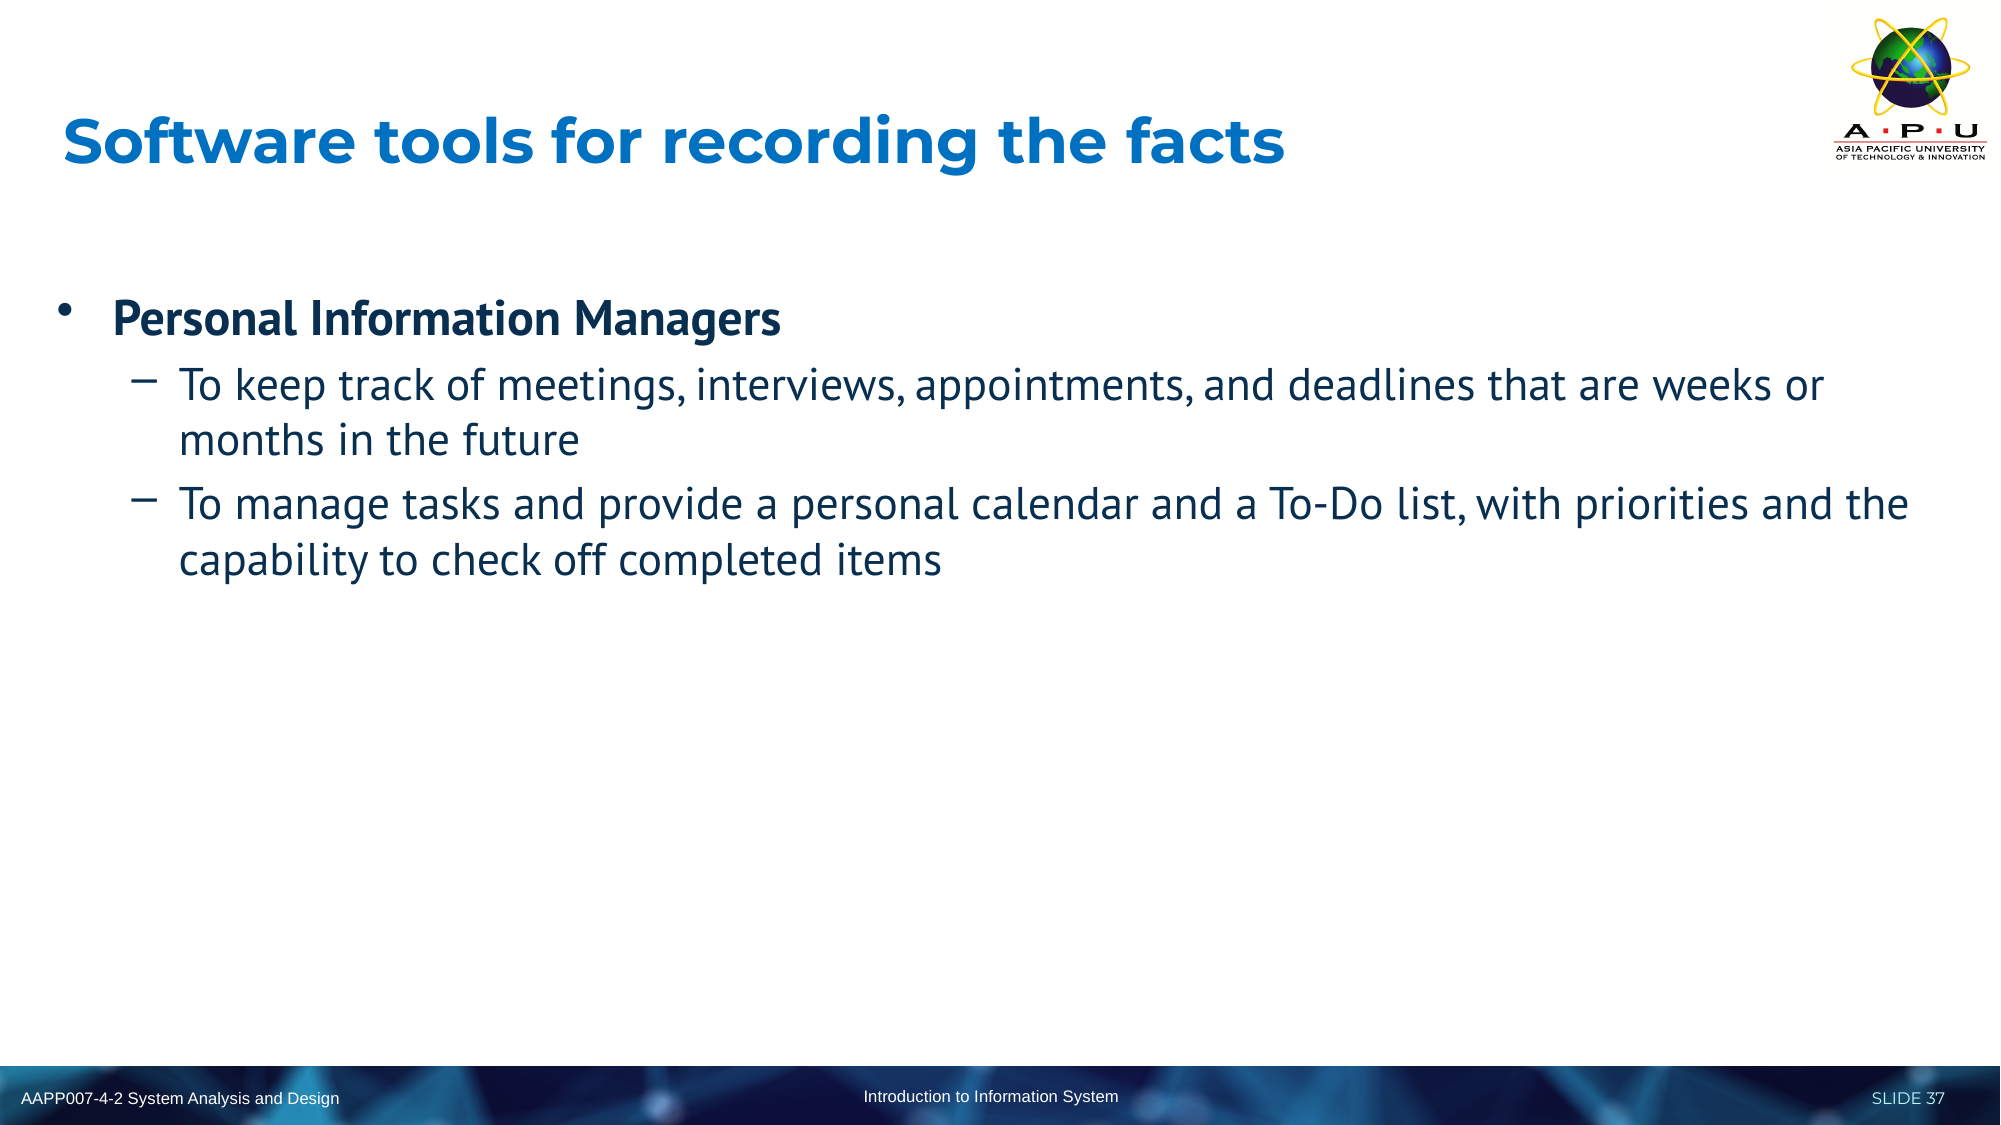

# Software tools for recording the facts
Personal Information Managers
To keep track of meetings, interviews, appointments, and deadlines that are weeks or months in the future
To manage tasks and provide a personal calendar and a To-Do list, with priorities and the capability to check off completed items